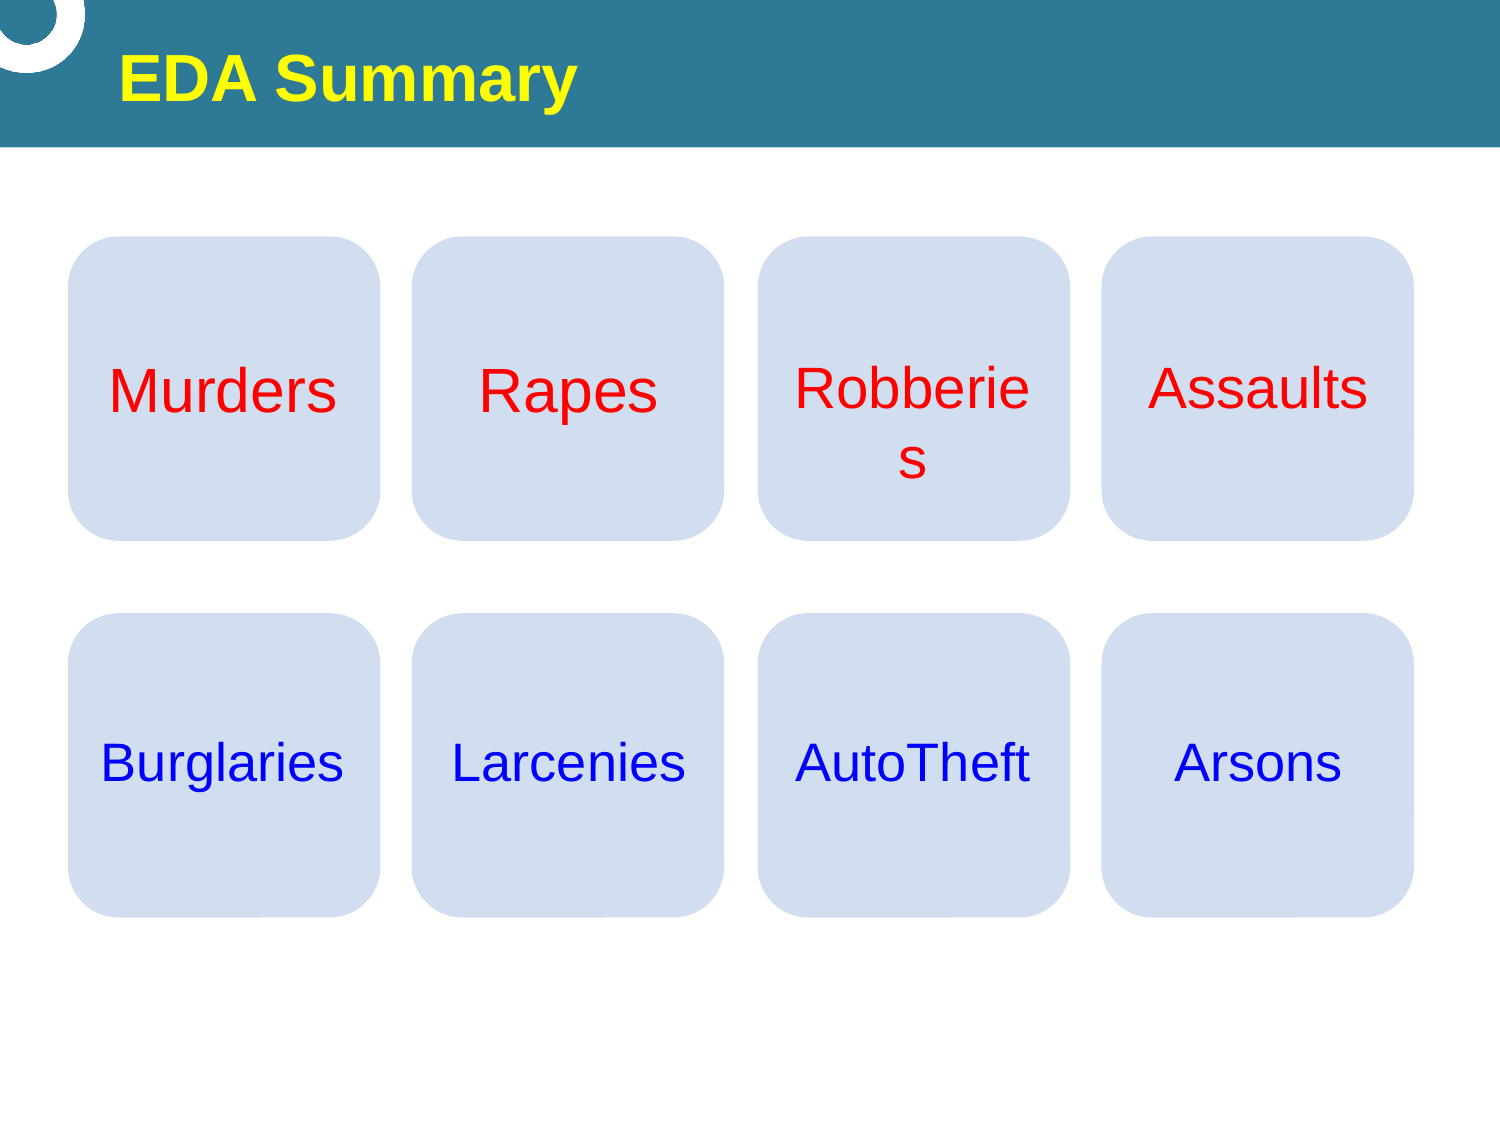

# EDA Summary

Murders
Rapes
Robberies
Assaults

Burglaries
Larcenies
AutoTheft
Arsons